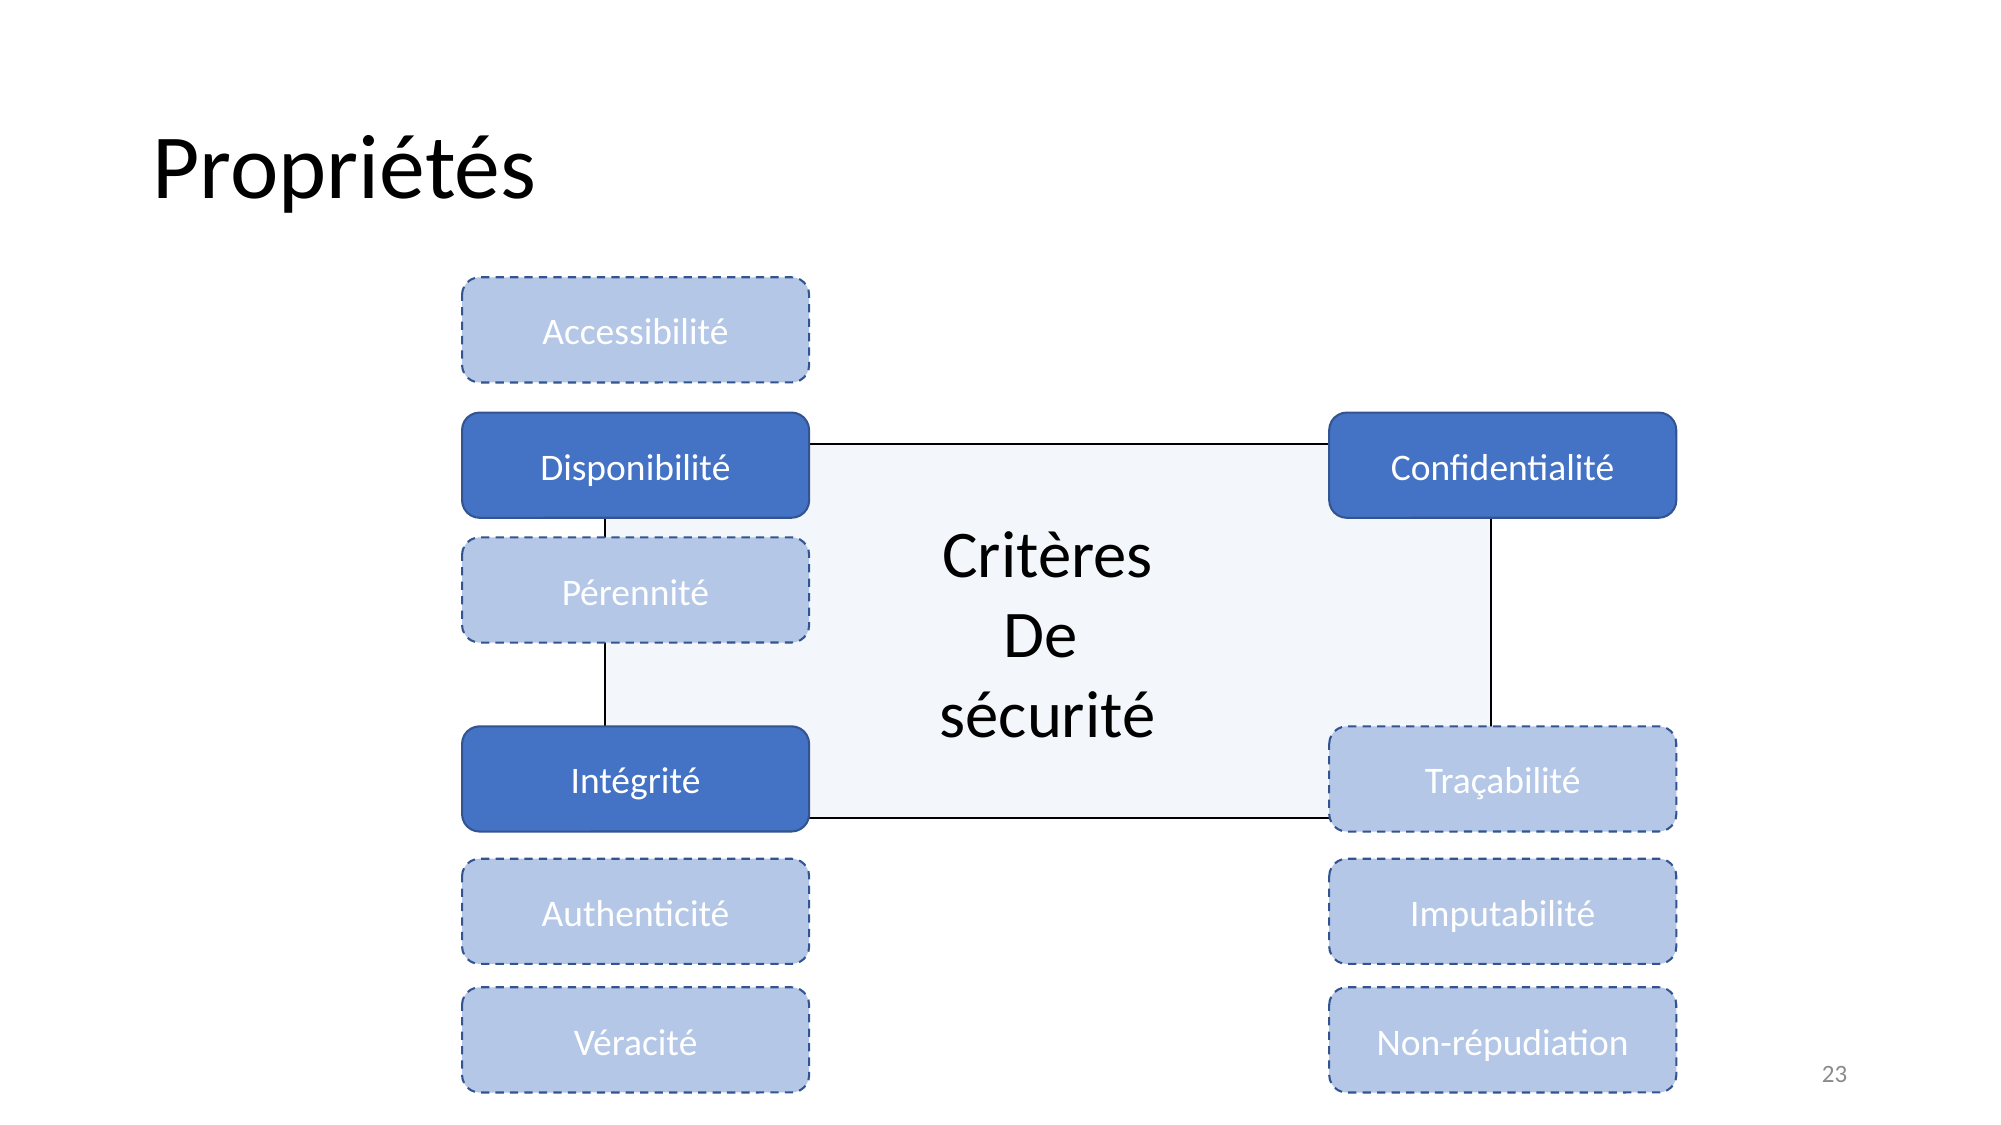

# Propriétés
Accessibilité
Confidentialité
Disponibilité
Critères
De
sécurité
Pérennité
Intégrité
Traçabilité
Imputabilité
Authenticité
Non-répudiation
Véracité
23